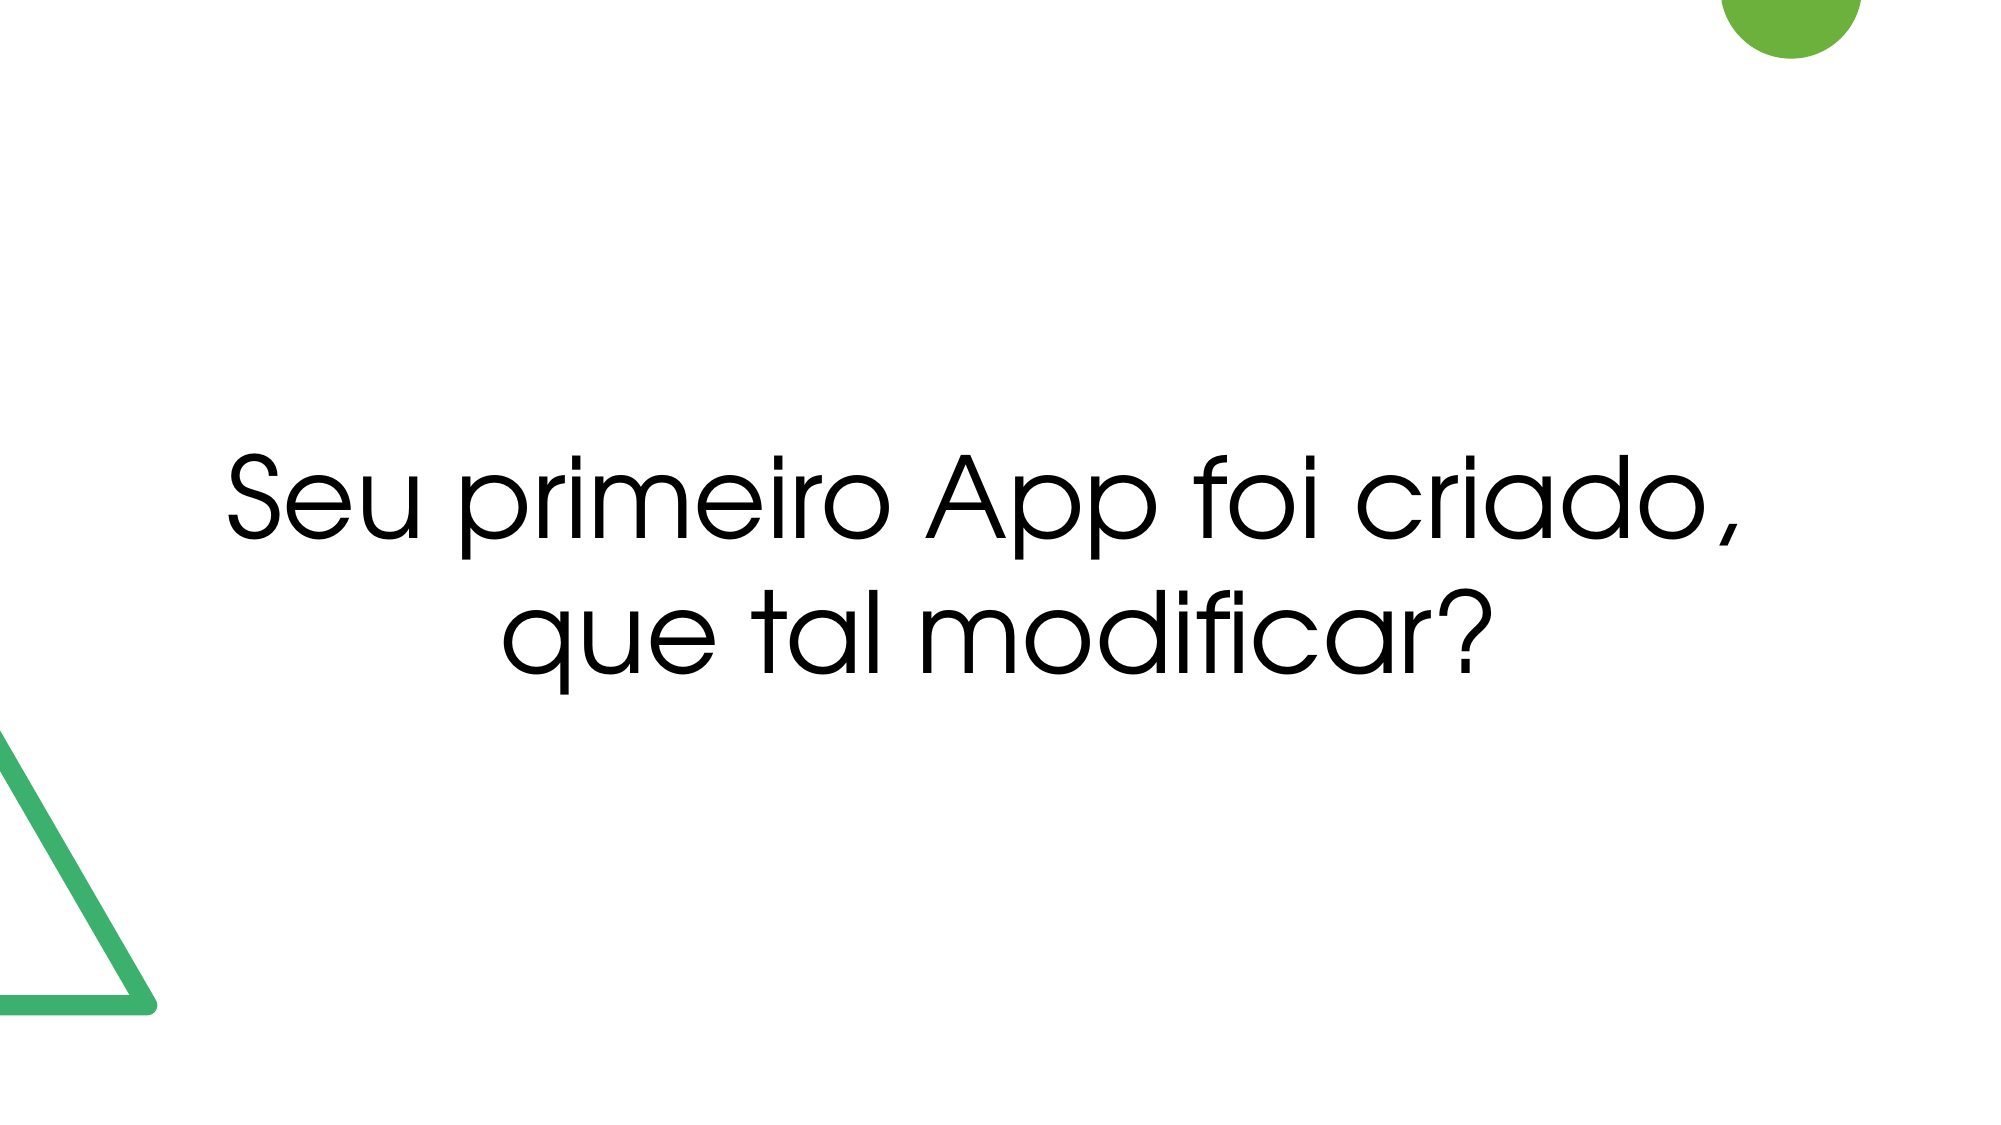

Seu primeiro App foi criado,
que tal modificar?